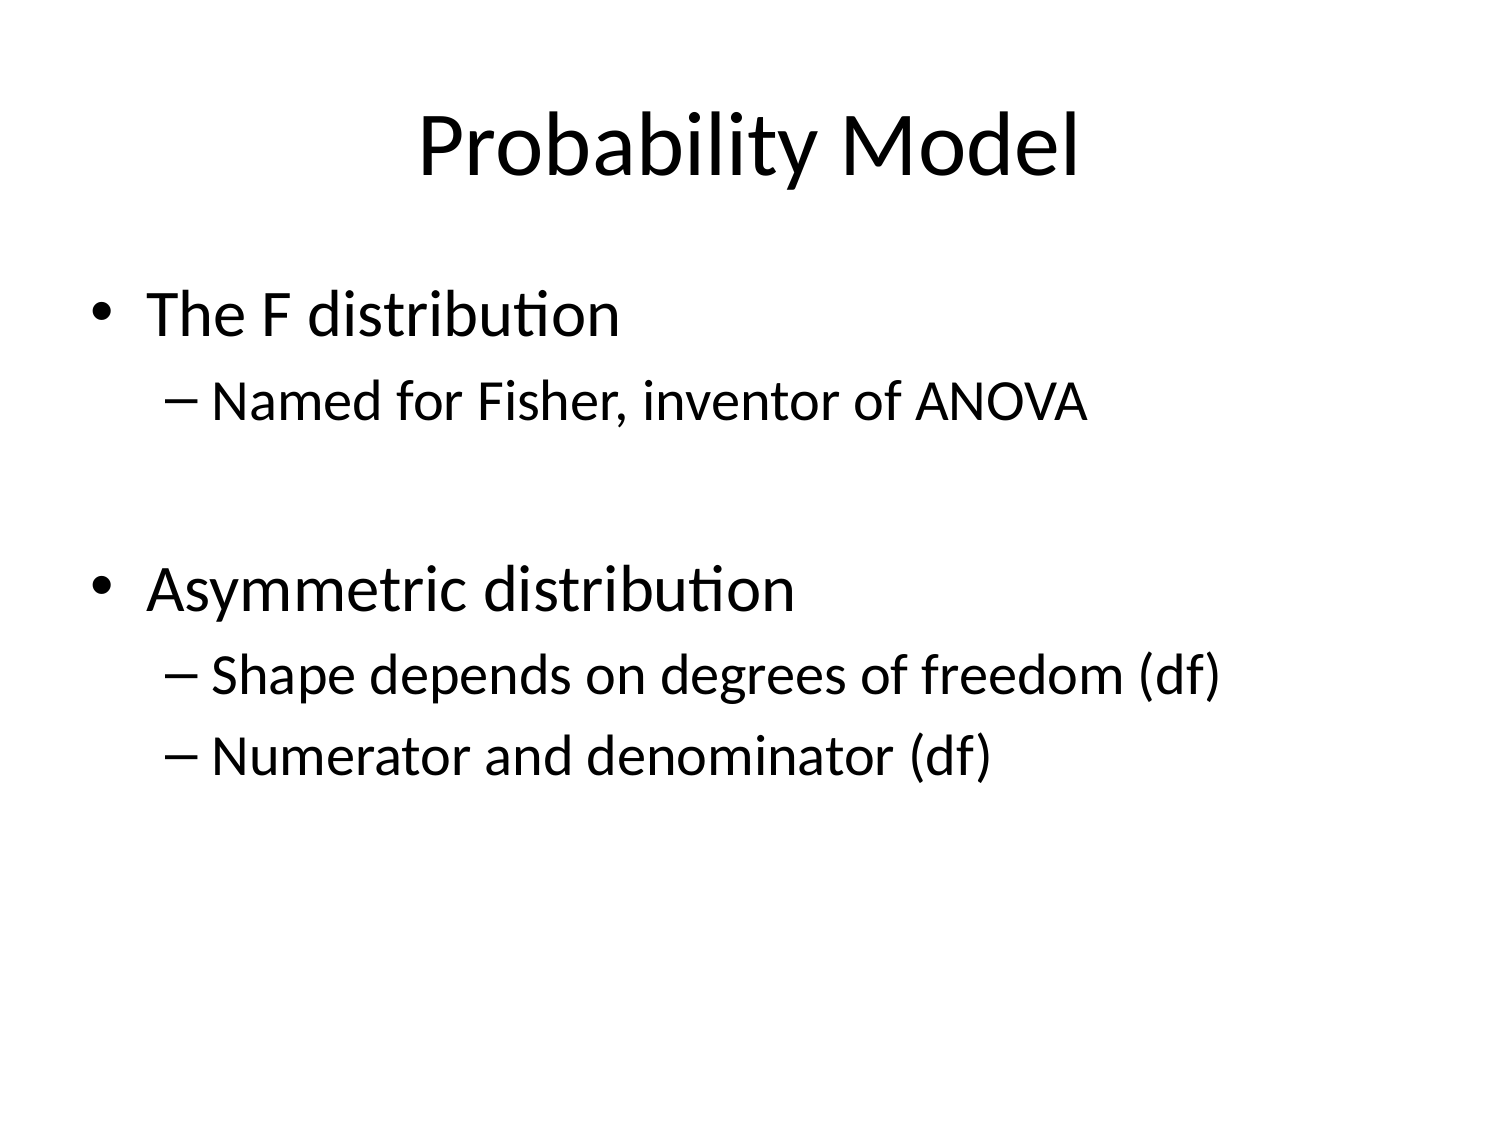

# Probability Model
The F distribution
Named for Fisher, inventor of ANOVA

Asymmetric distribution
Shape depends on degrees of freedom (df)
Numerator and denominator (df)